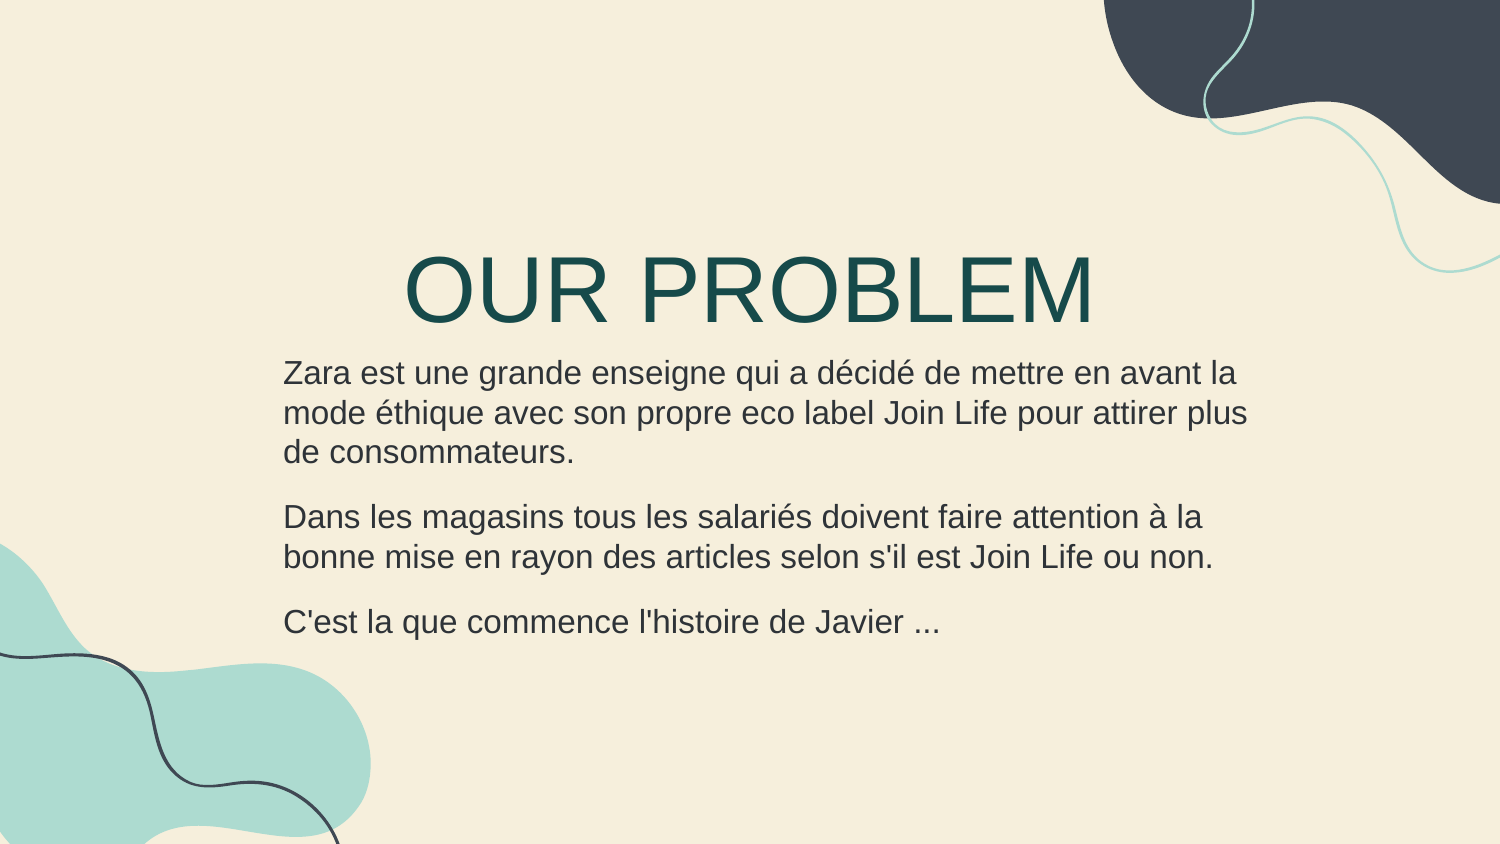

# OUR PROBLEM
Zara est une grande enseigne qui a décidé de mettre en avant la mode éthique avec son propre eco label Join Life pour attirer plus de consommateurs.
Dans les magasins tous les salariés doivent faire attention à la bonne mise en rayon des articles selon s'il est Join Life ou non.
C'est la que commence l'histoire de Javier ...